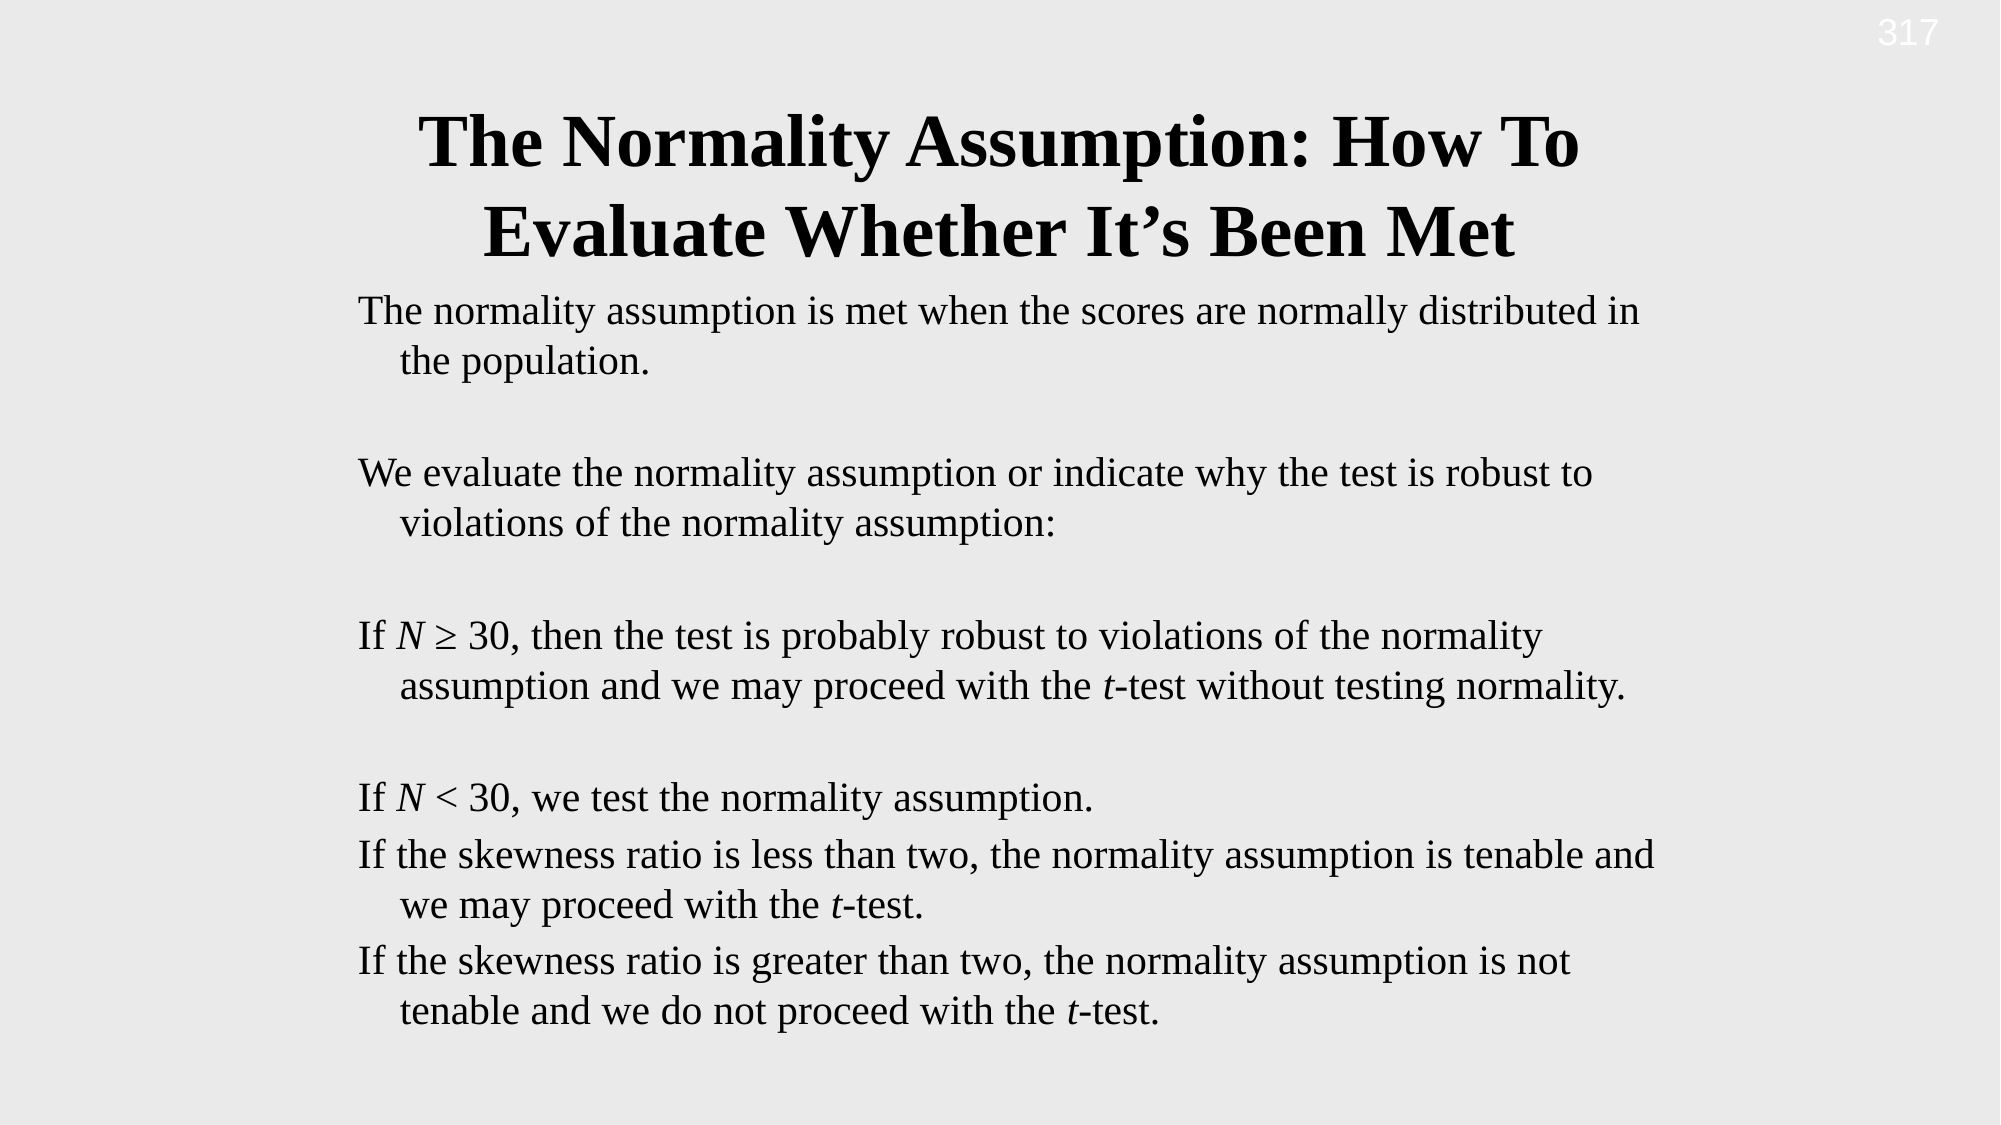

317
# The Normality Assumption: How To Evaluate Whether It’s Been Met
The normality assumption is met when the scores are normally distributed in the population.

We evaluate the normality assumption or indicate why the test is robust to violations of the normality assumption:

If N ≥ 30, then the test is probably robust to violations of the normality assumption and we may proceed with the t-test without testing normality.

If N < 30, we test the normality assumption.
If the skewness ratio is less than two, the normality assumption is tenable and we may proceed with the t-test.
If the skewness ratio is greater than two, the normality assumption is not tenable and we do not proceed with the t-test.